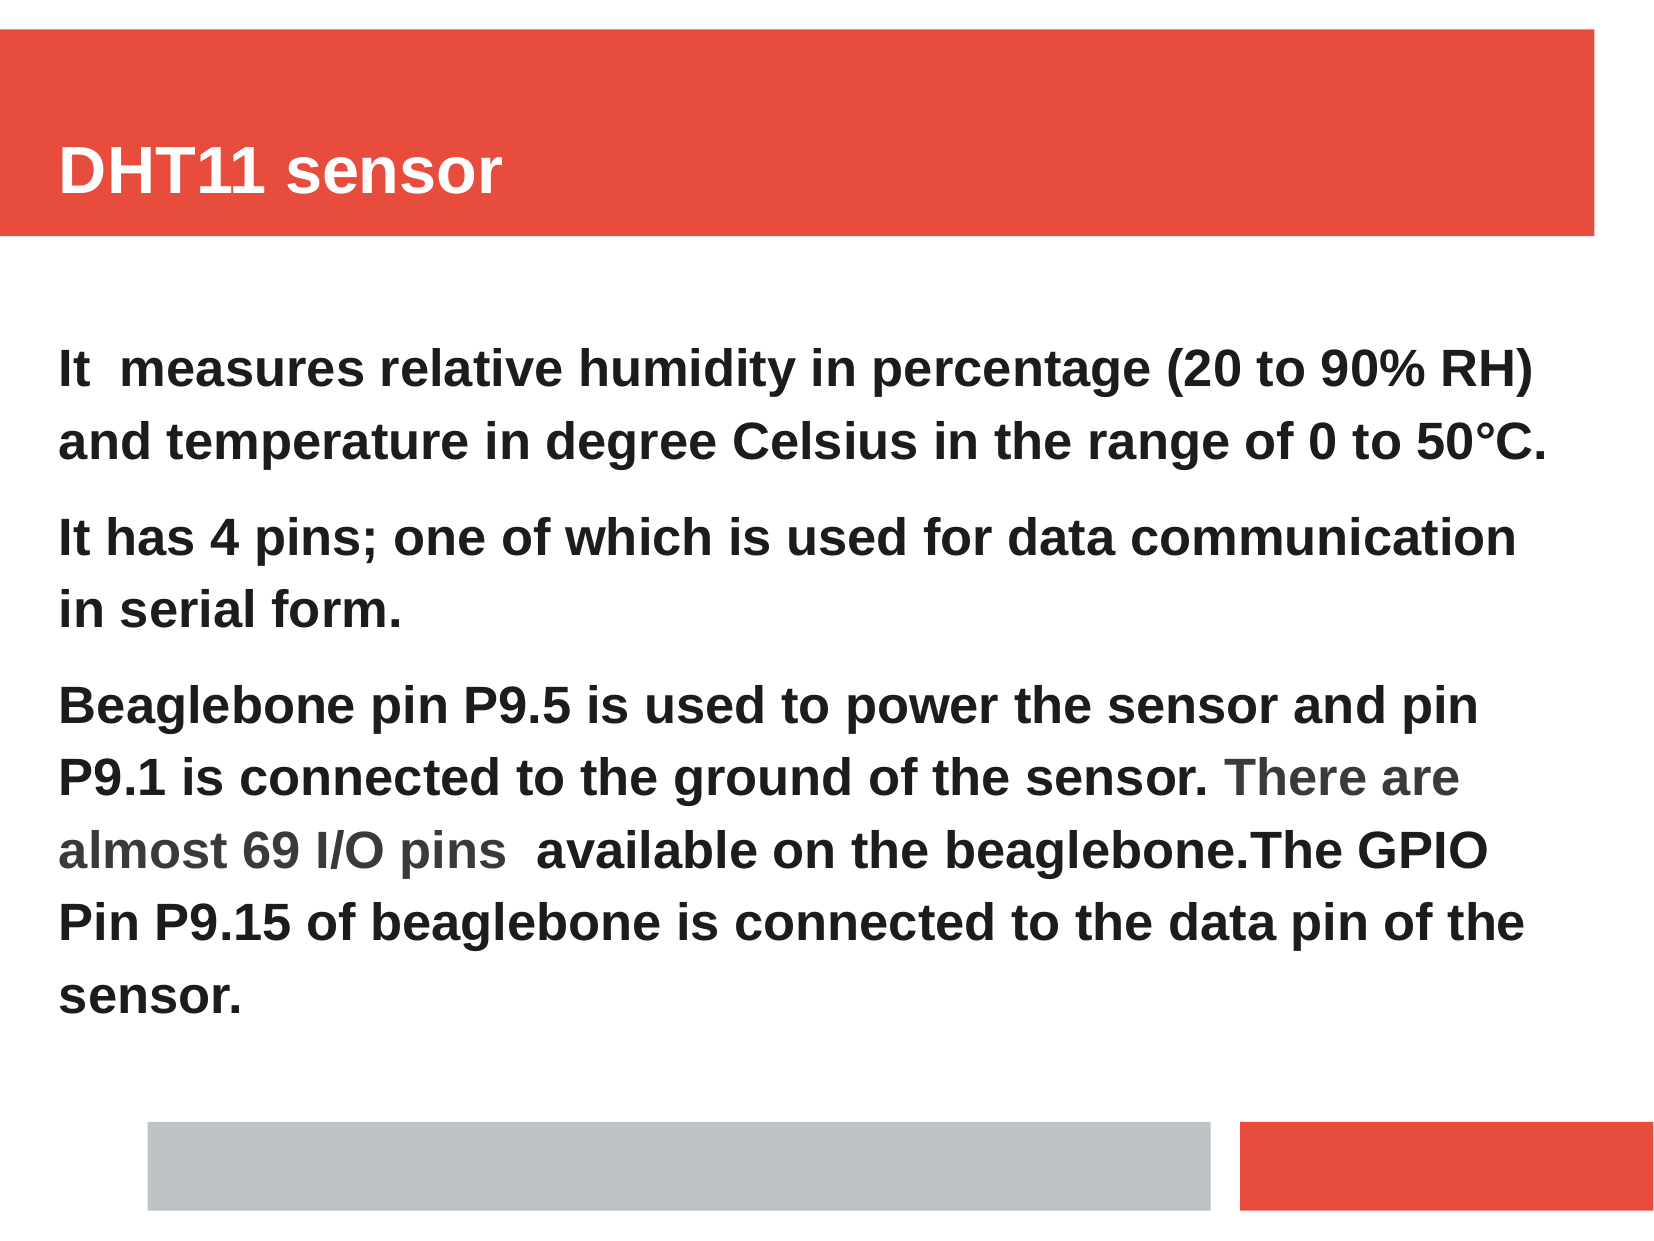

DHT11 sensor
It  measures relative humidity in percentage (20 to 90% RH) and temperature in degree Celsius in the range of 0 to 50°C.
It has 4 pins; one of which is used for data communication in serial form.
Beaglebone pin P9.5 is used to power the sensor and pin P9.1 is connected to the ground of the sensor. There are almost 69 I/O pins  available on the beaglebone.The GPIO Pin P9.15 of beaglebone is connected to the data pin of the sensor.